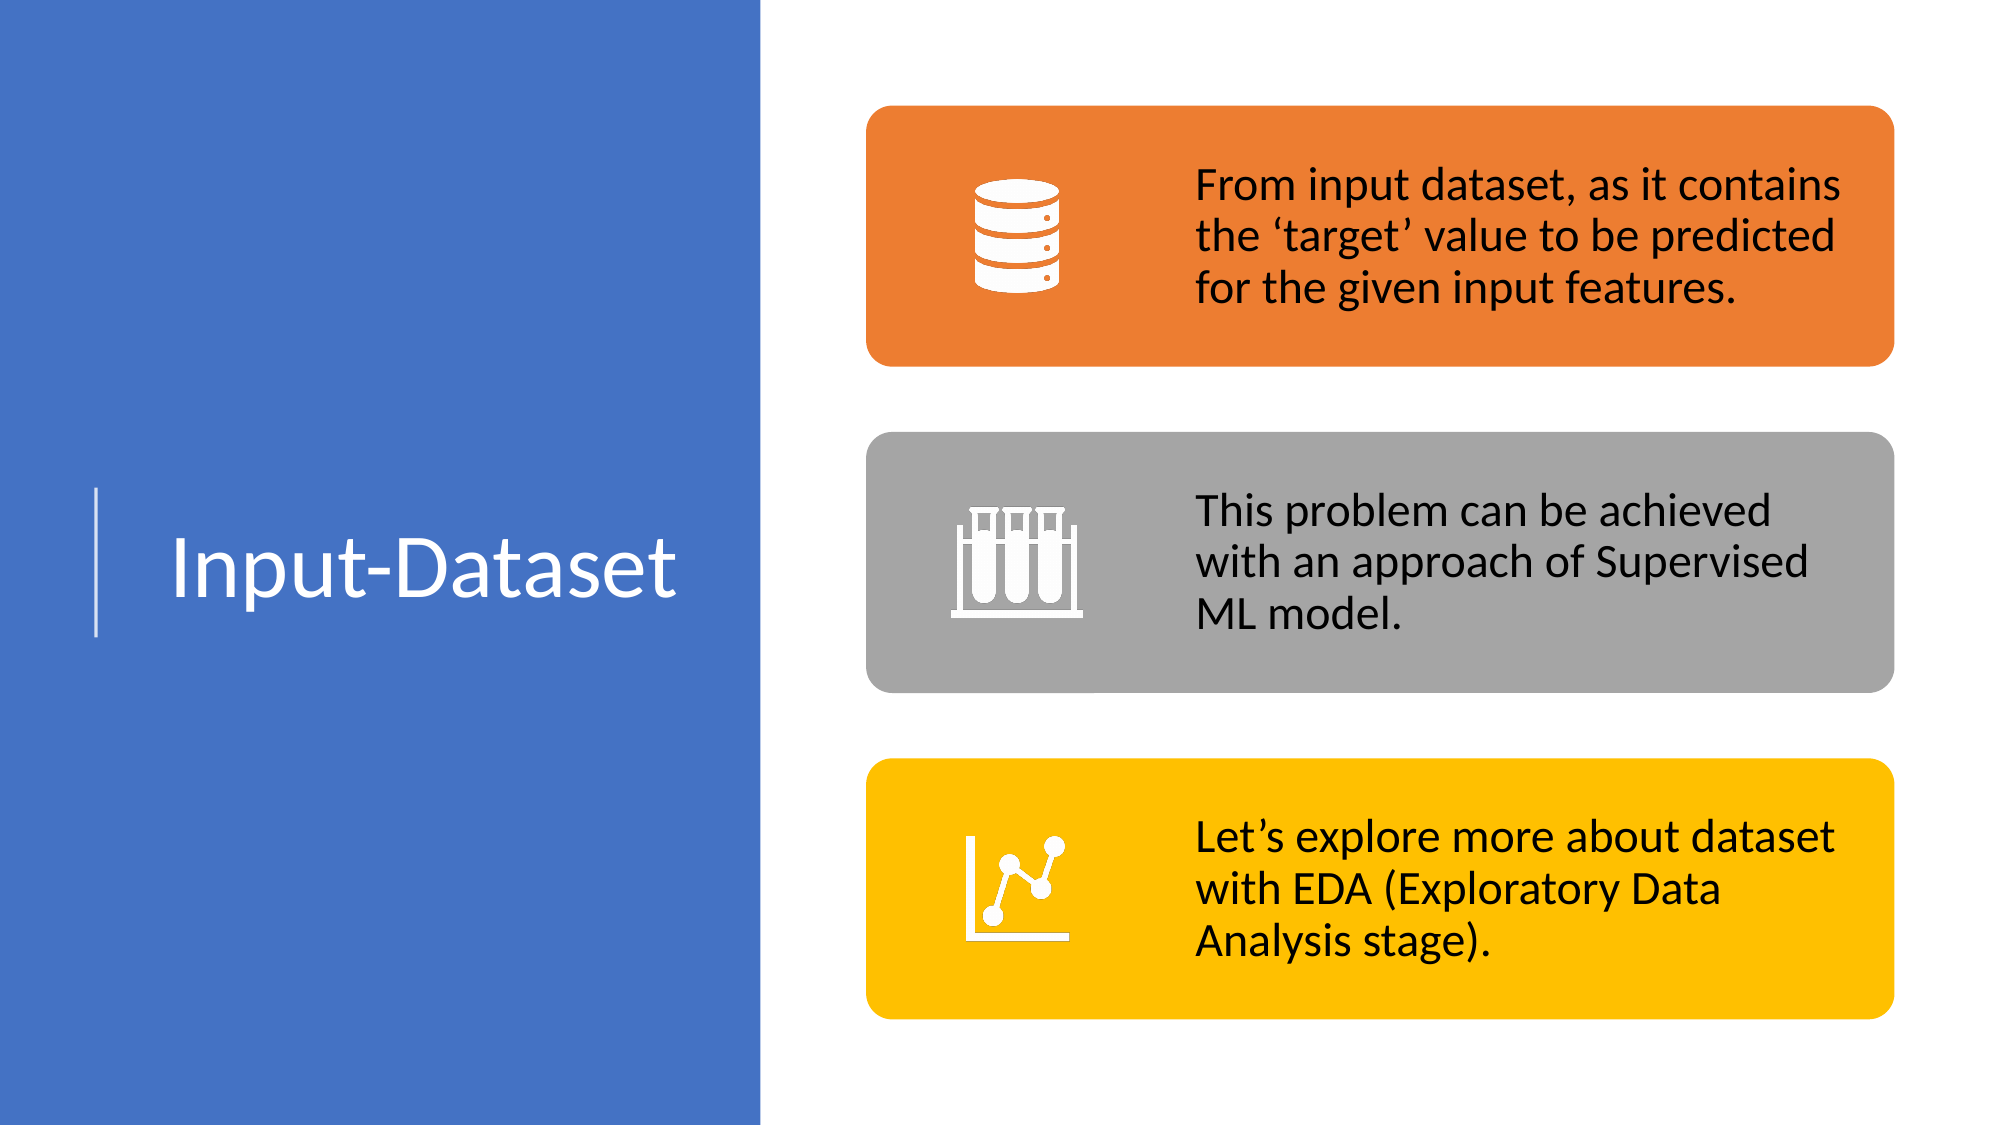

From input dataset, as it contains the ‘target’ value to be predicted for the given input features.
This problem can be achieved with an approach of Supervised ML model.
Let’s explore more about dataset with EDA (Exploratory Data Analysis stage).
# Input-Dataset